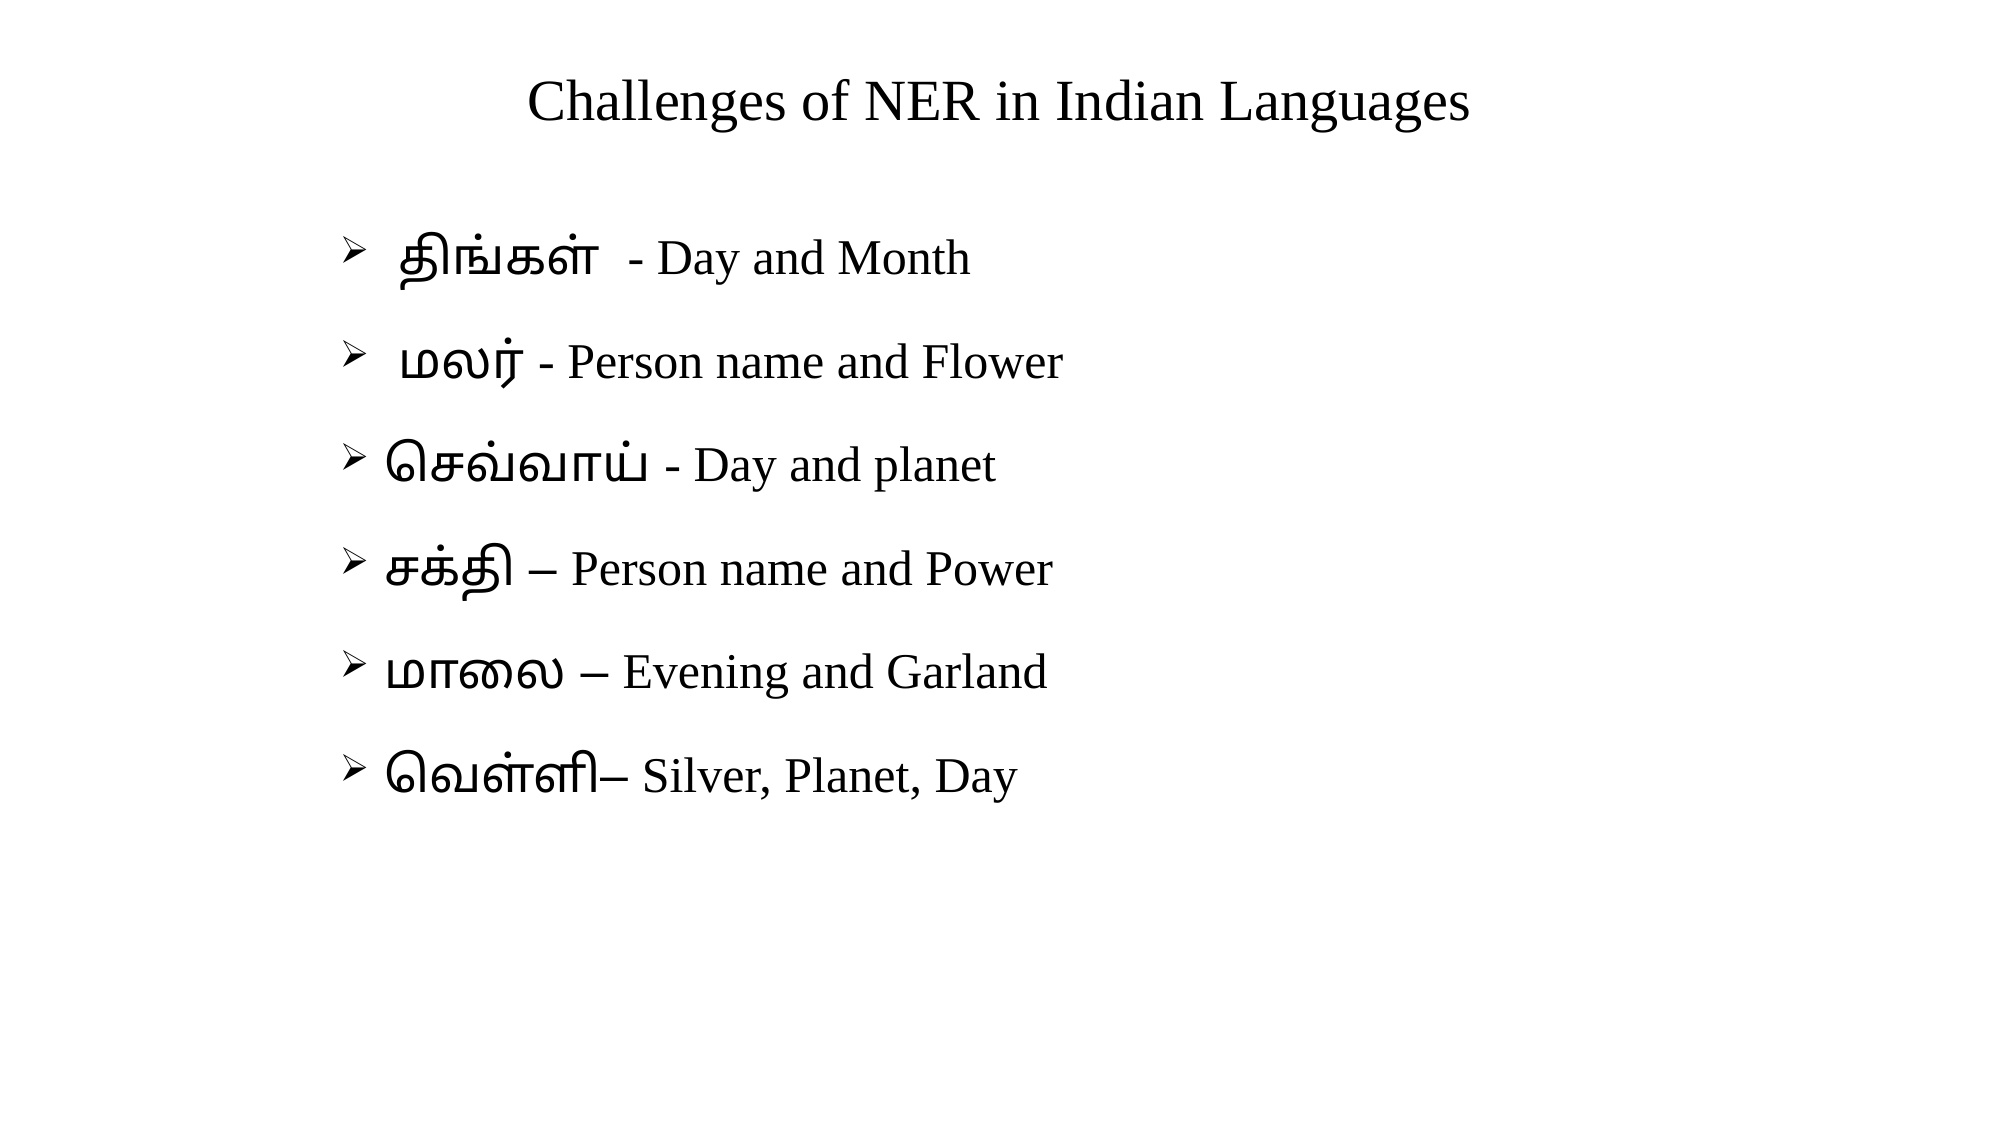

Challenges of NER in Indian Languages
 திங்கள்  - Day and Month
 மலர் - Person name and Flower
செவ்வாய் - Day and planet
சக்தி – Person name and Power
மாலை – Evening and Garland
வெள்ளி– Silver, Planet, Day